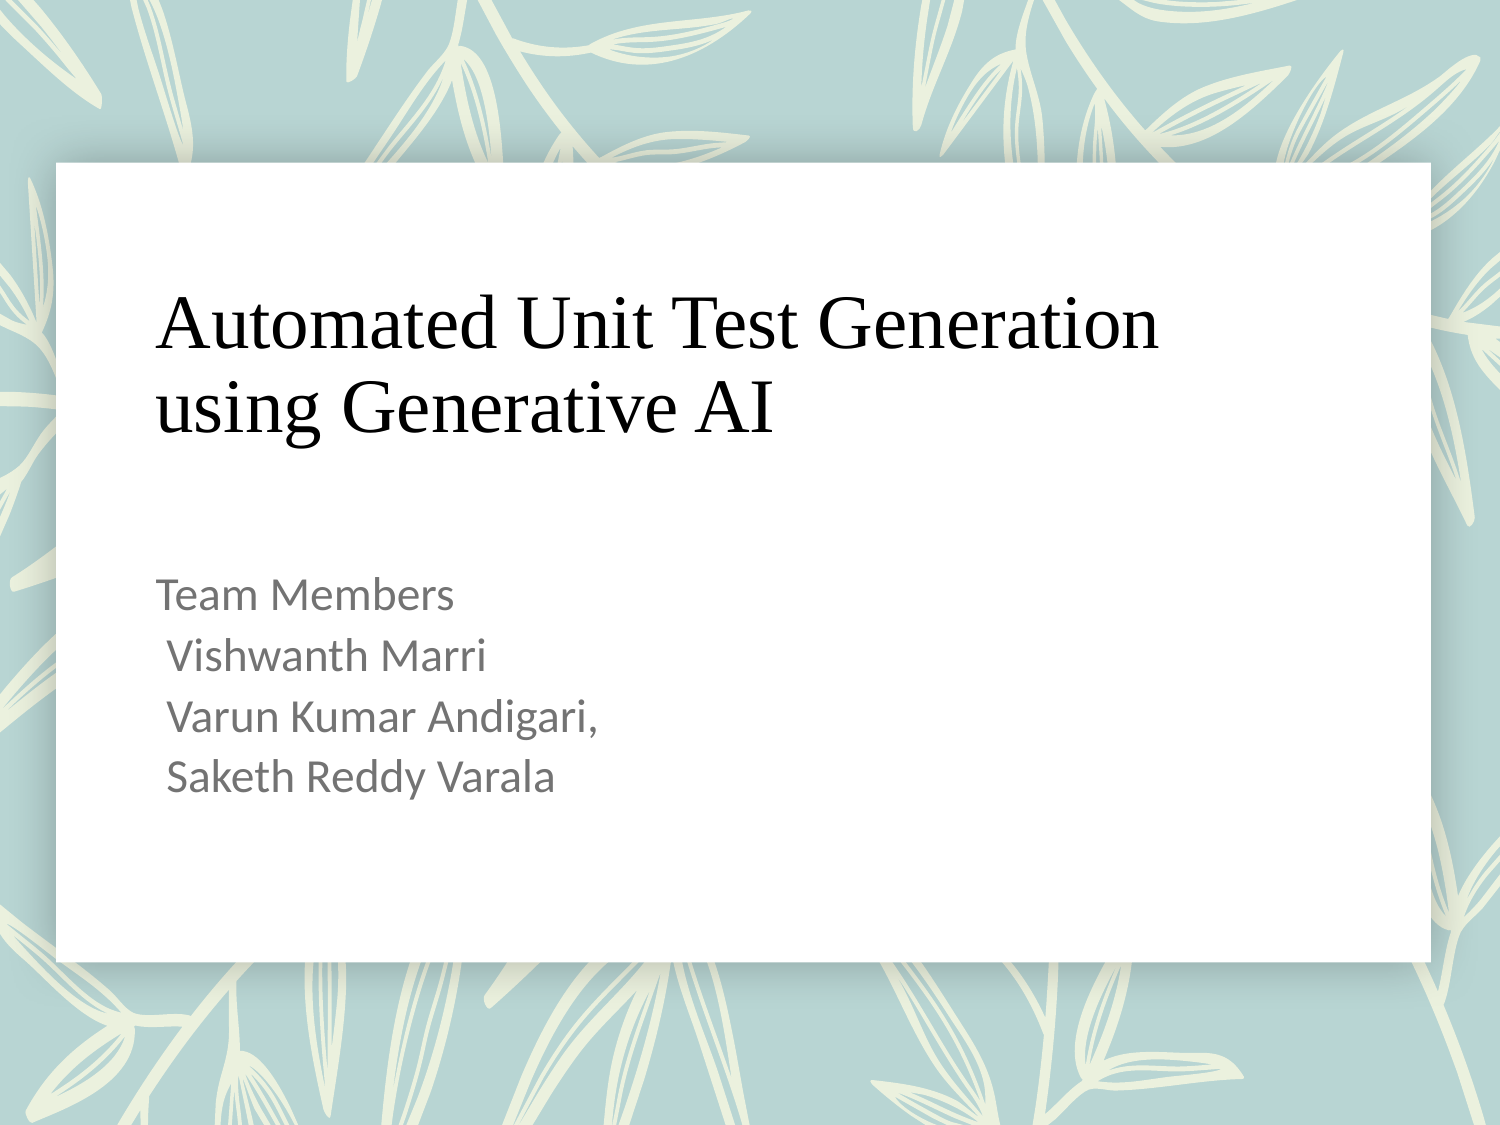

# Automated Unit Test Generation using Generative AI
Team Members
 Vishwanth Marri
 Varun Kumar Andigari,
 Saketh Reddy Varala